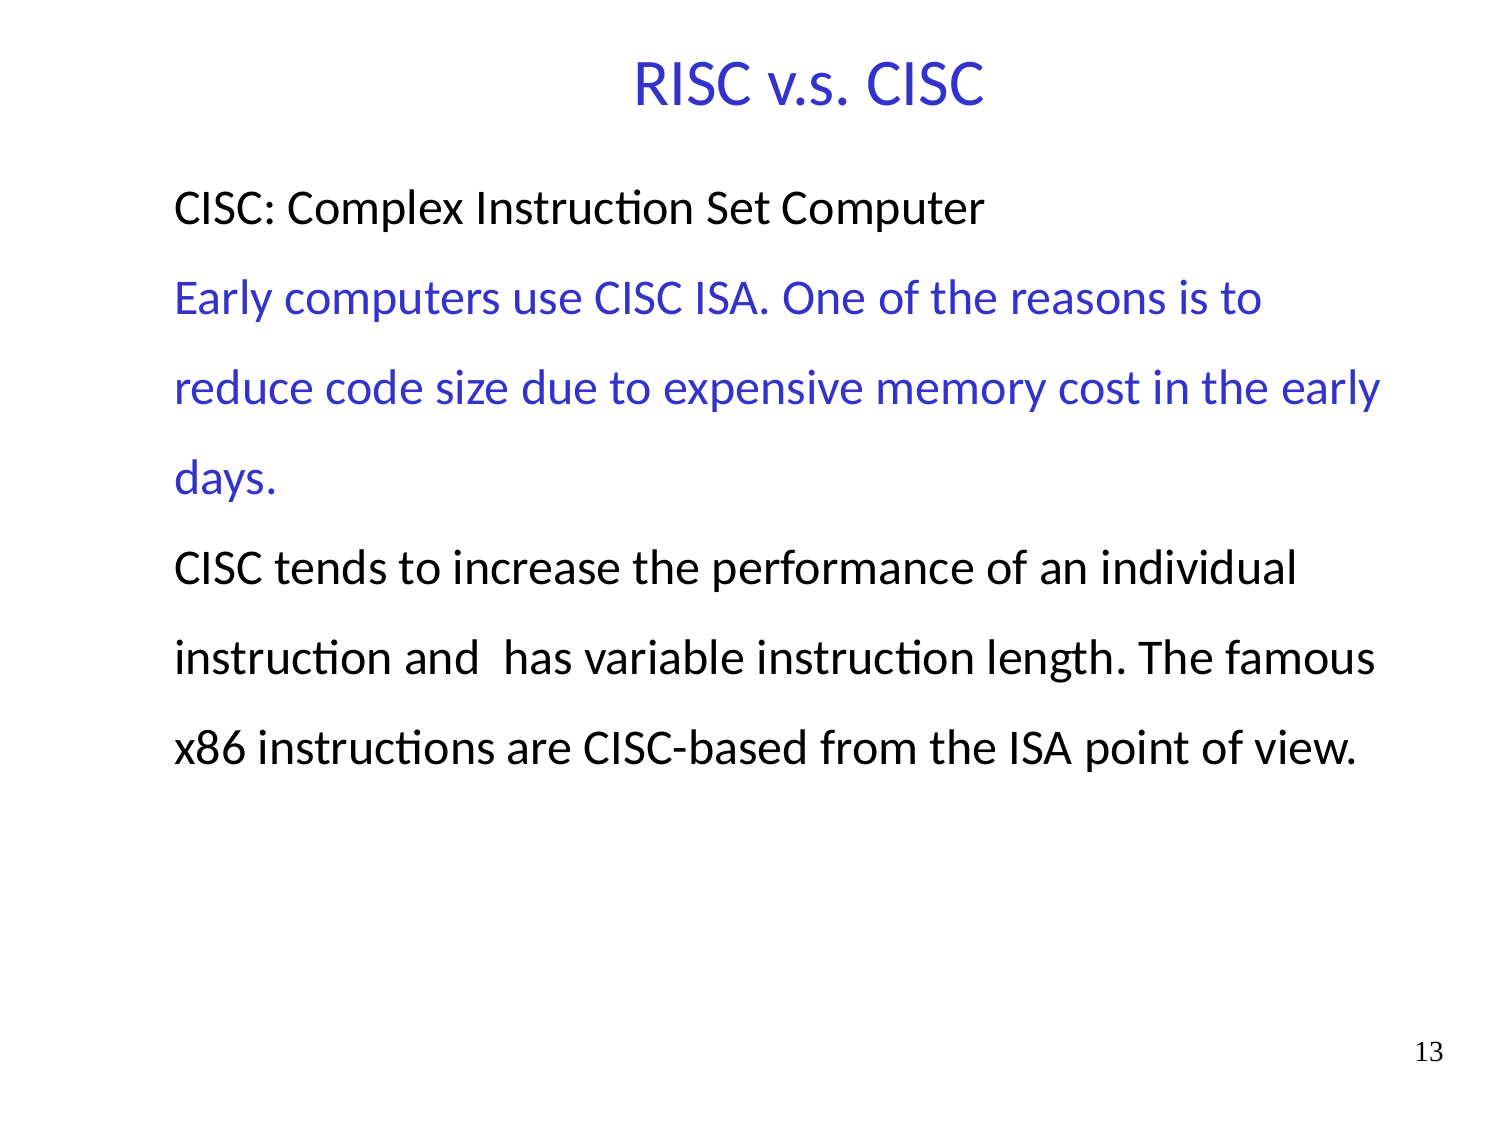

RISC v.s. CISC
CISC: Complex Instruction Set Computer
Early computers use CISC ISA. One of the reasons is to reduce code size due to expensive memory cost in the early days.
CISC tends to increase the performance of an individual instruction and  has variable instruction length. The famous x86 instructions are CISC-based from the ISA point of view.

13